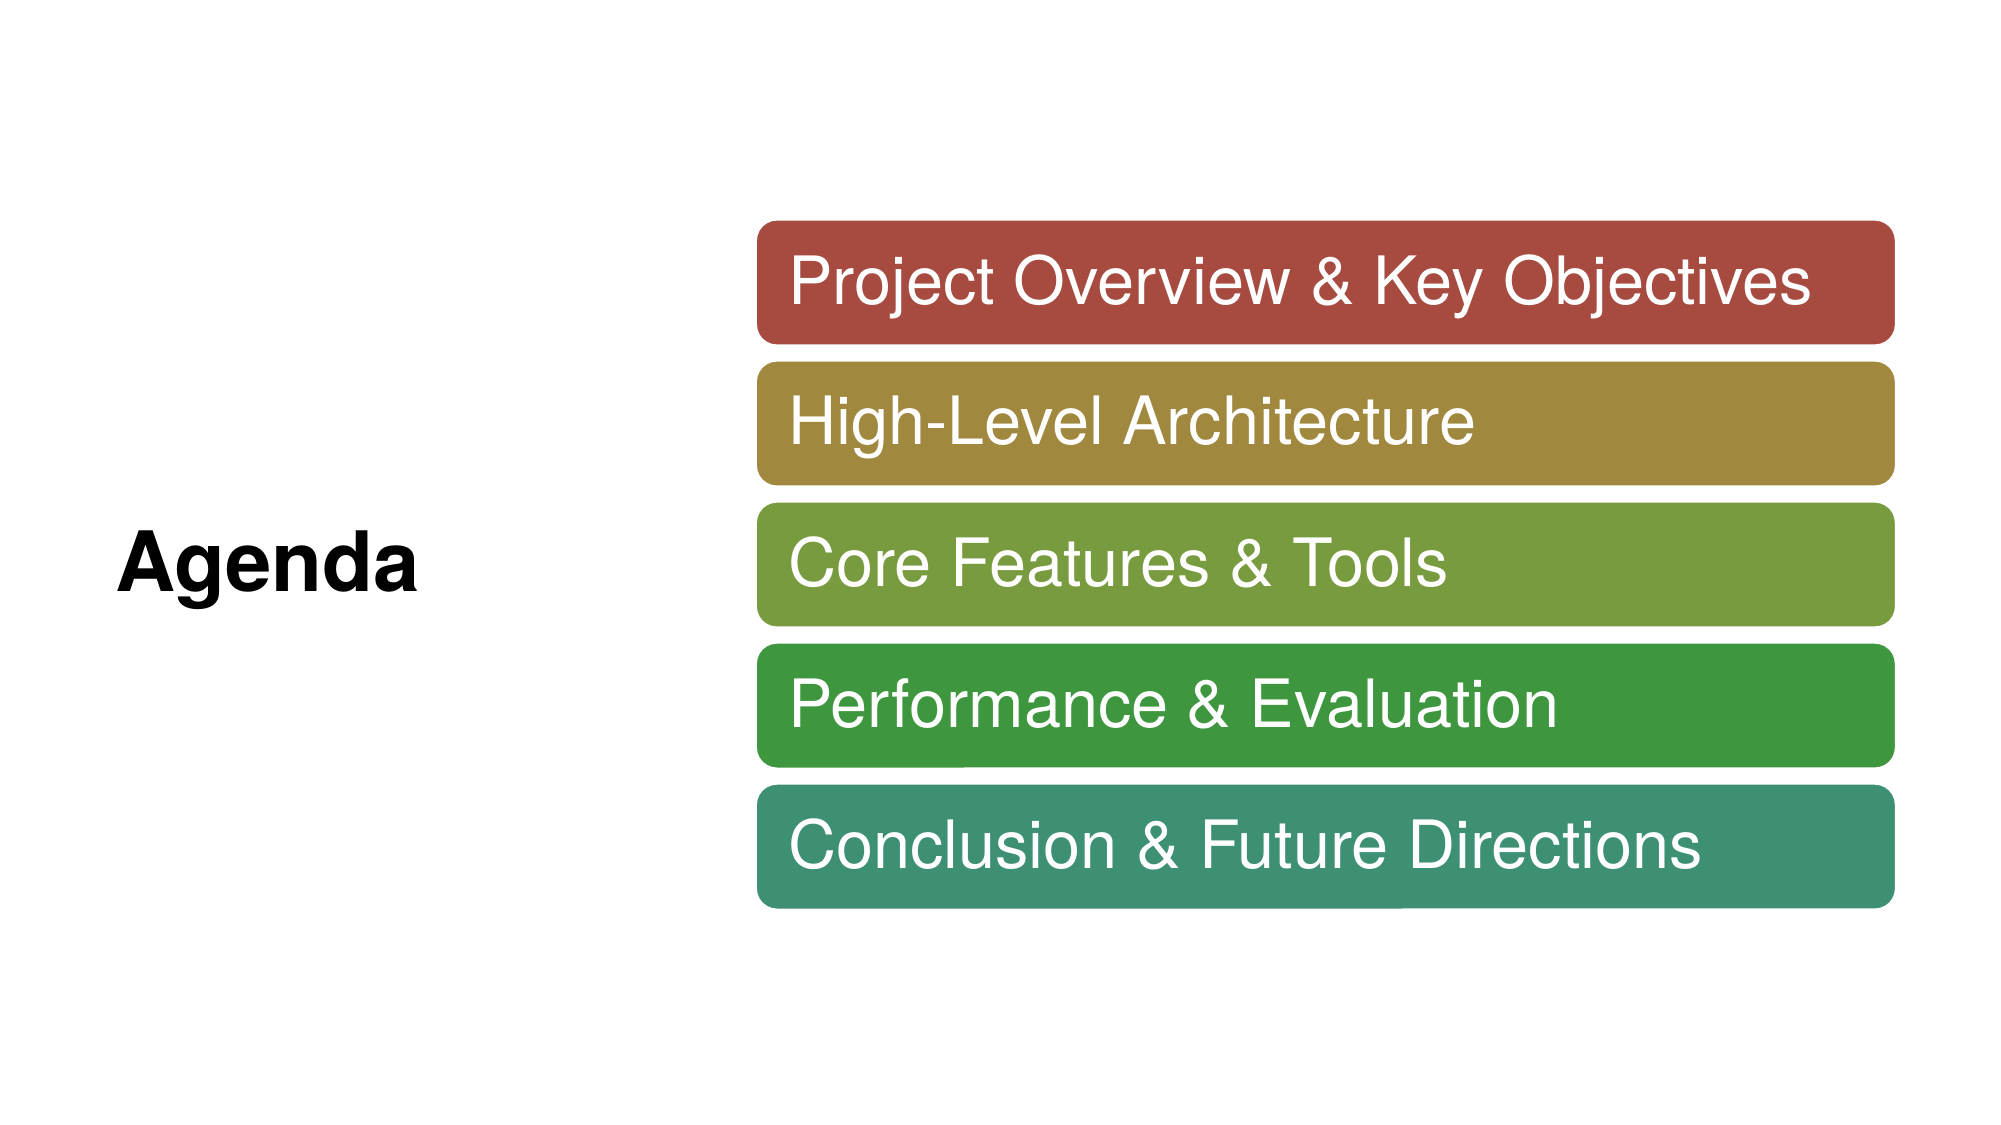

# Agenda
Project Overview & Key Objectives
High-Level Architecture
Core Features & Tools
Performance & Evaluation
Conclusion & Future Directions